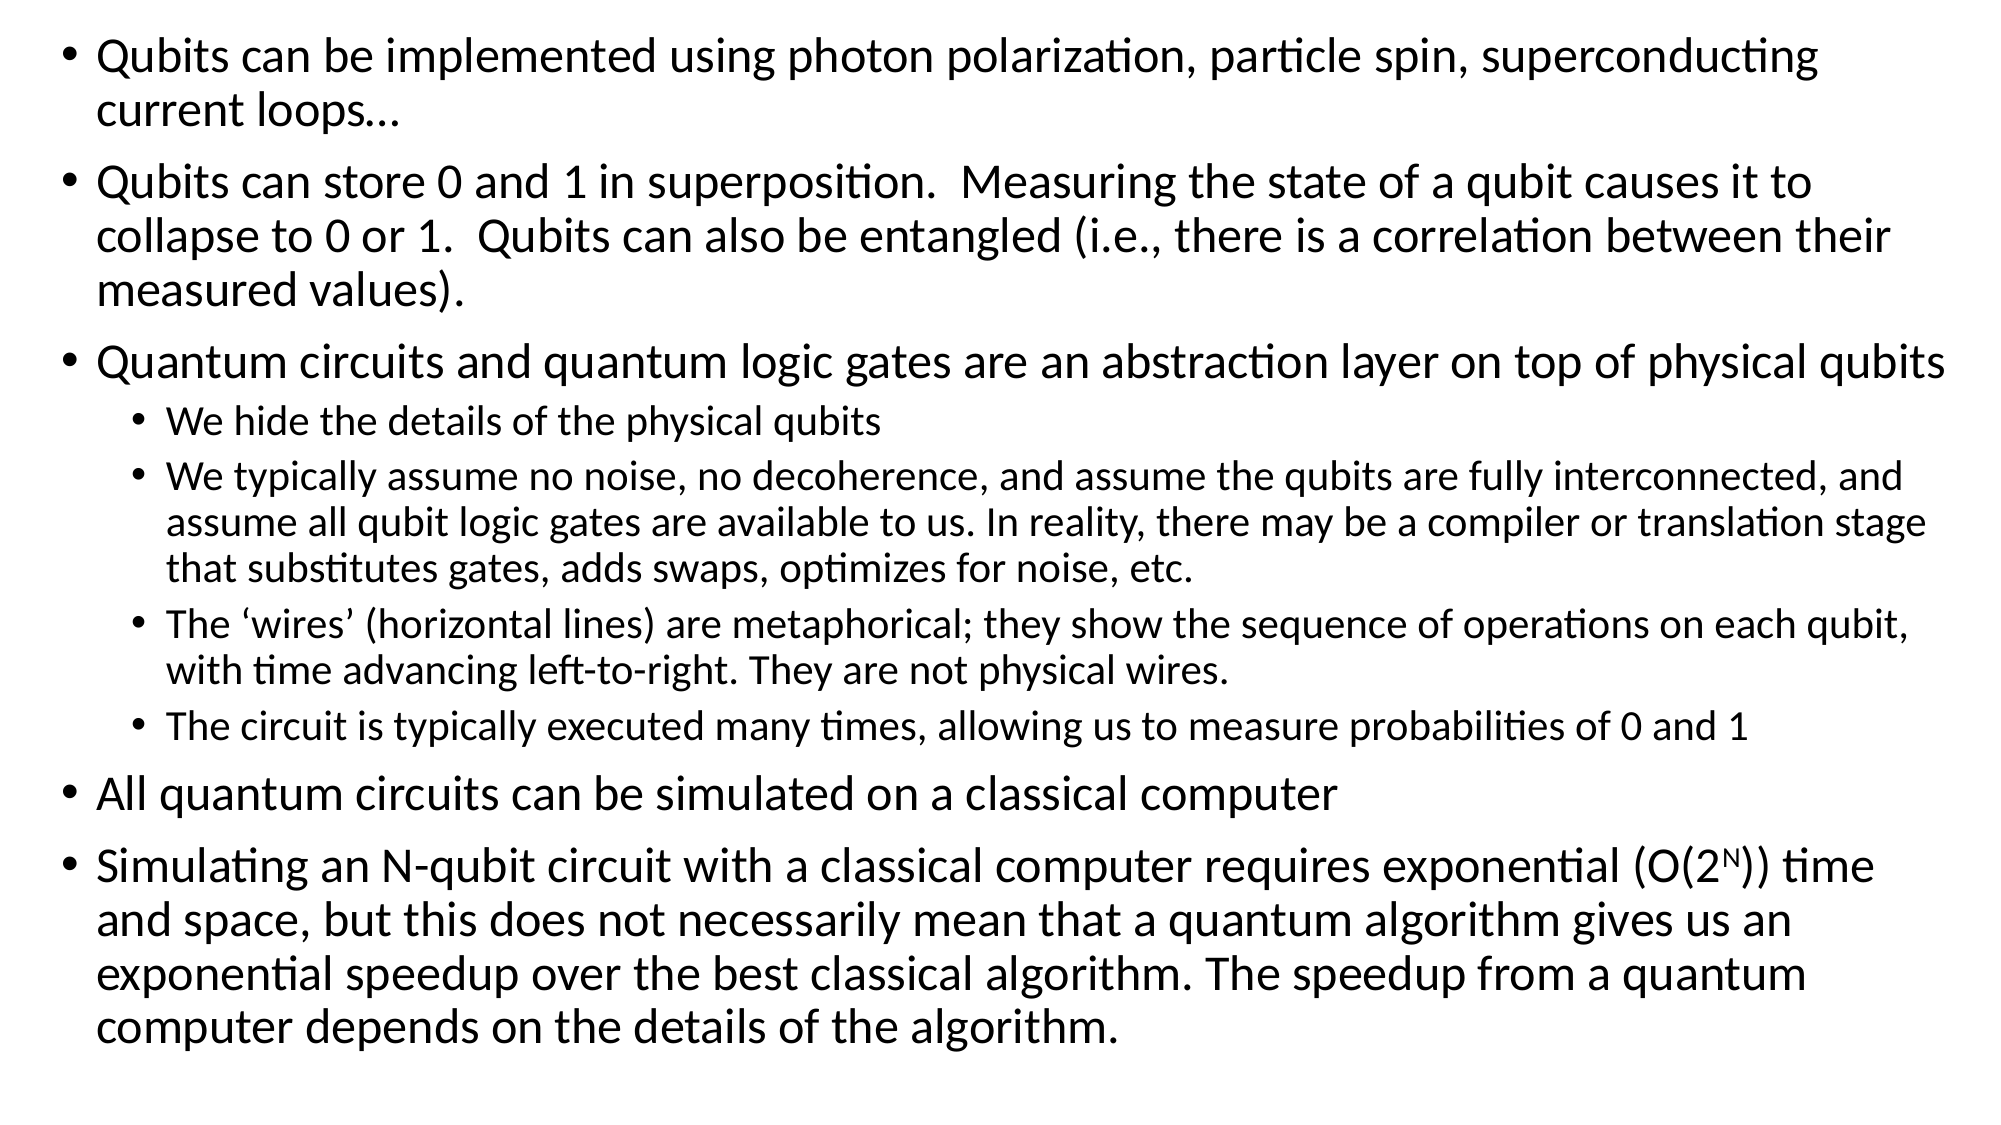

Qubits can be implemented using photon polarization, particle spin, superconducting current loops…
Qubits can store 0 and 1 in superposition.  Measuring the state of a qubit causes it to collapse to 0 or 1.  Qubits can also be entangled (i.e., there is a correlation between their measured values).
Quantum circuits and quantum logic gates are an abstraction layer on top of physical qubits
We hide the details of the physical qubits
We typically assume no noise, no decoherence, and assume the qubits are fully interconnected, and assume all qubit logic gates are available to us. In reality, there may be a compiler or translation stage that substitutes gates, adds swaps, optimizes for noise, etc.
The ‘wires’ (horizontal lines) are metaphorical; they show the sequence of operations on each qubit, with time advancing left-to-right. They are not physical wires.
The circuit is typically executed many times, allowing us to measure probabilities of 0 and 1
All quantum circuits can be simulated on a classical computer
Simulating an N-qubit circuit with a classical computer requires exponential (O(2N)) time and space, but this does not necessarily mean that a quantum algorithm gives us an exponential speedup over the best classical algorithm. The speedup from a quantum computer depends on the details of the algorithm.